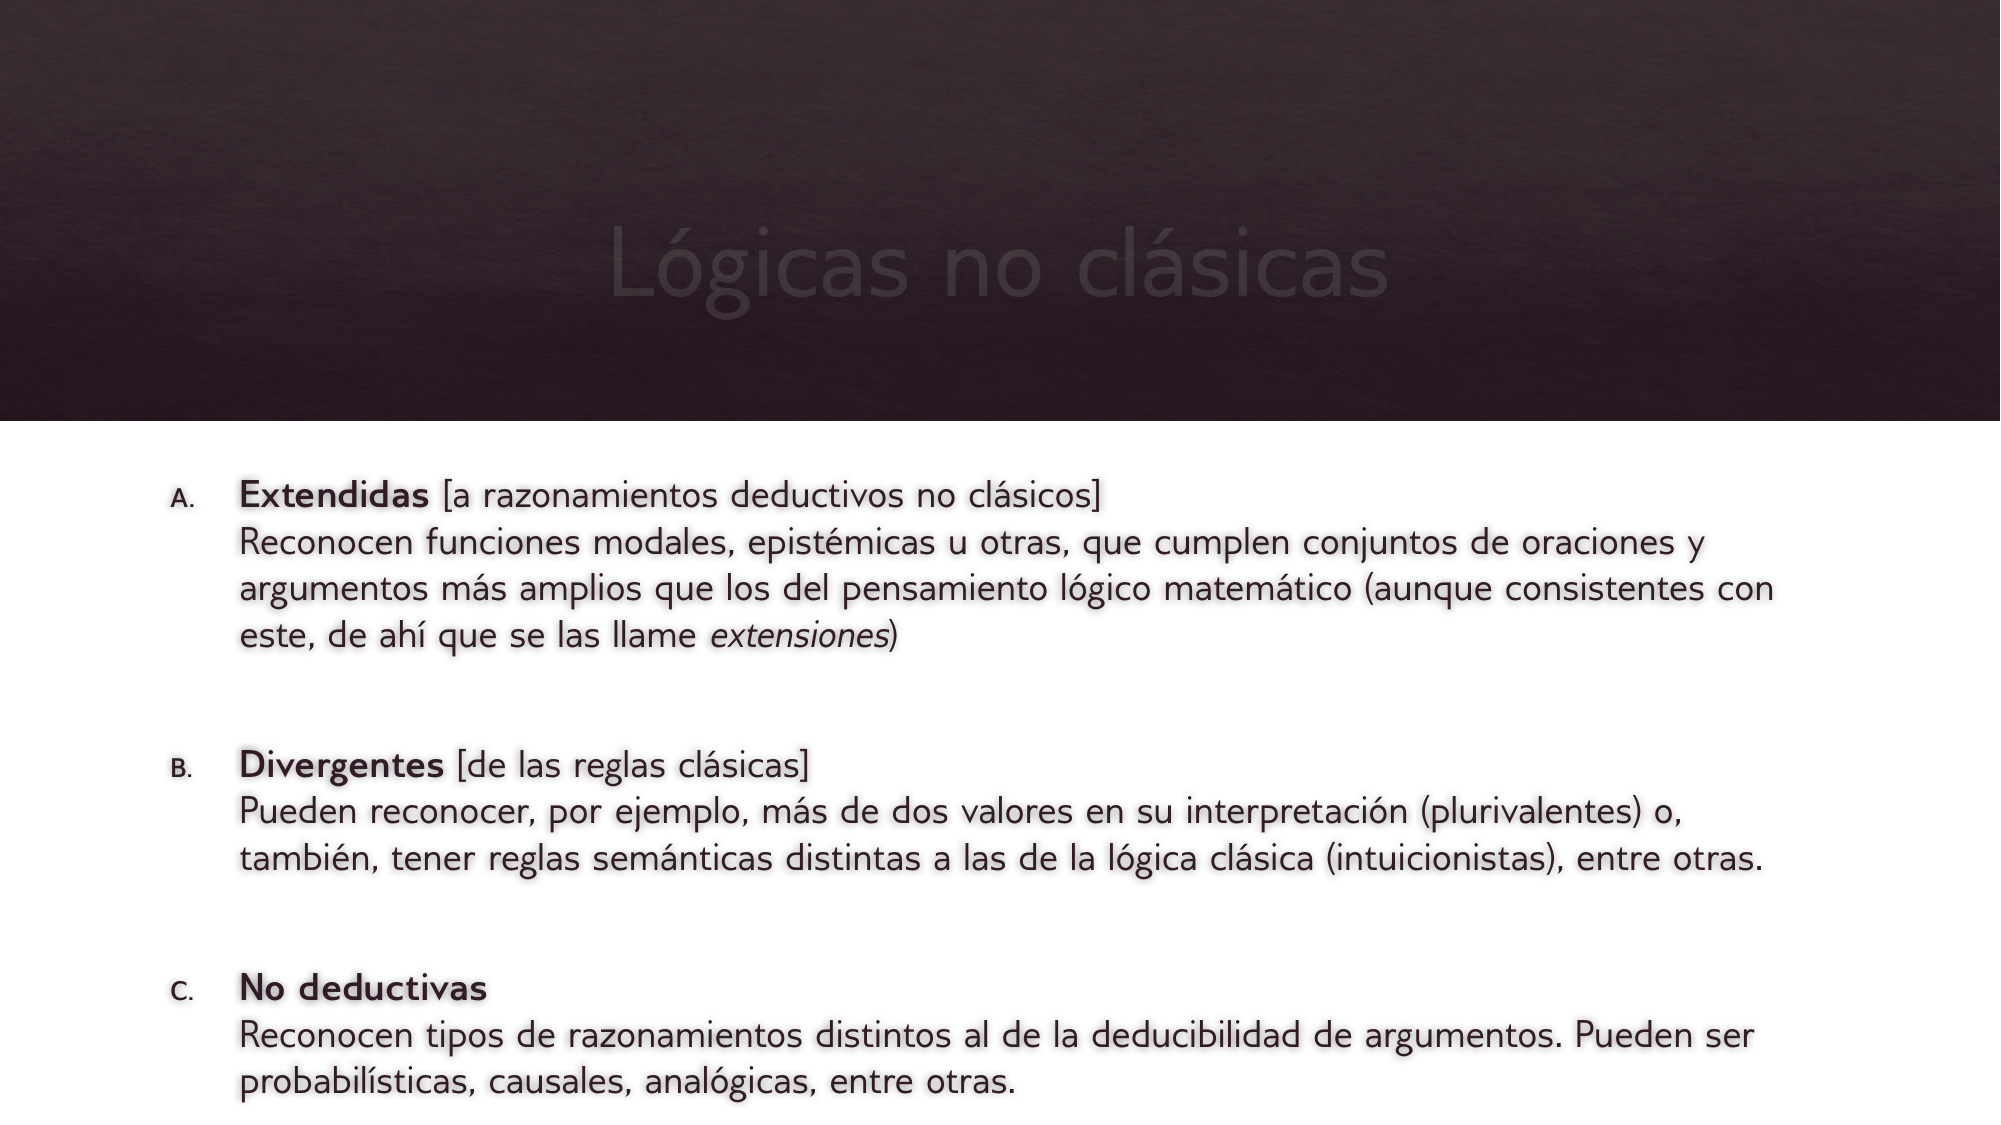

# Lógicas no clásicas
Extendidas [a razonamientos deductivos no clásicos]
Reconocen funciones modales, epistémicas u otras, que cumplen conjuntos de oraciones y argumentos más amplios que los del pensamiento lógico matemático (aunque consistentes con este, de ahí que se las llame extensiones)

Divergentes [de las reglas clásicas]
Pueden reconocer, por ejemplo, más de dos valores en su interpretación (plurivalentes) o, también, tener reglas semánticas distintas a las de la lógica clásica (intuicionistas), entre otras.

No deductivas
Reconocen tipos de razonamientos distintos al de la deducibilidad de argumentos. Pueden ser probabilísticas, causales, analógicas, entre otras.